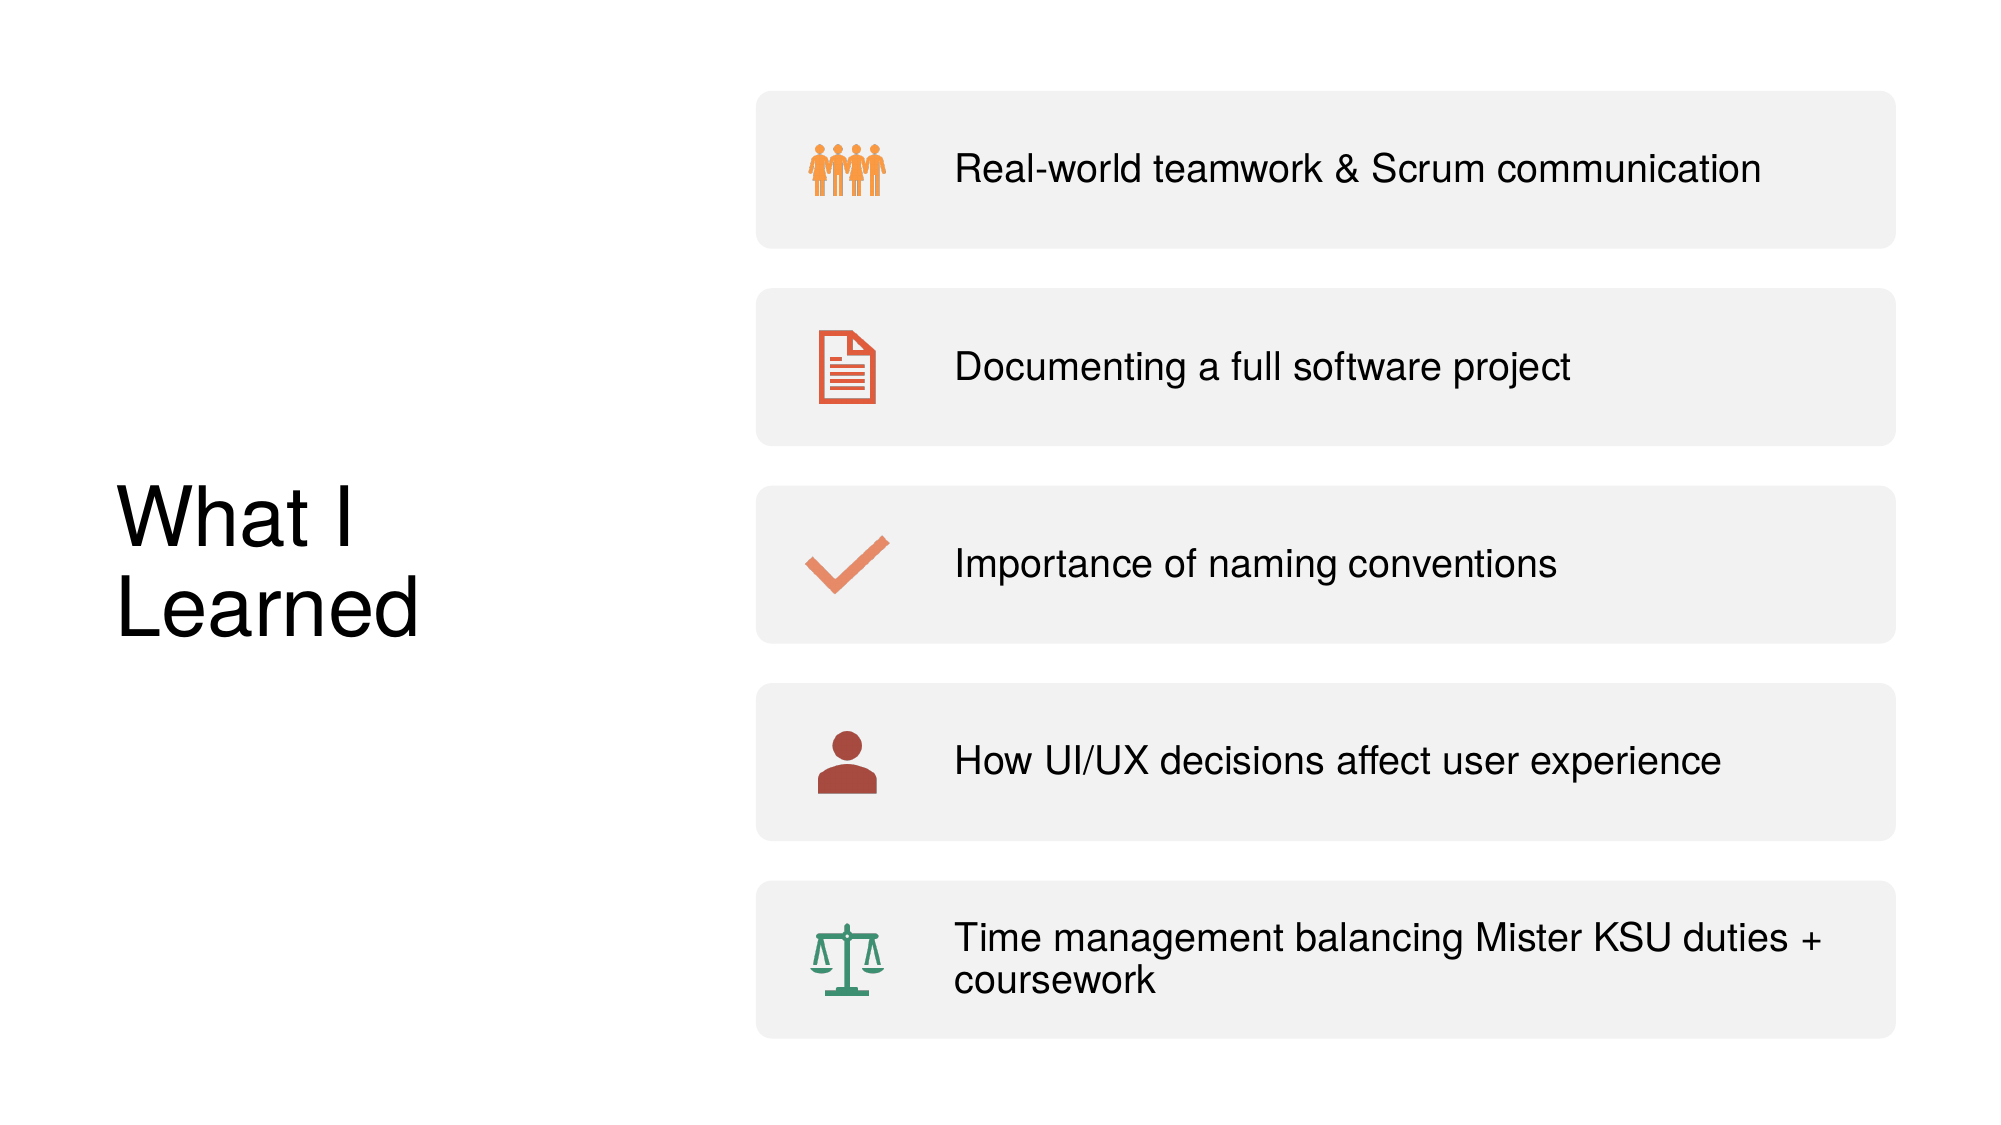

# What I Learned
Real-world teamwork & Scrum communication
Documenting a full software project
Importance of naming conventions
How UI/UX decisions affect user experience
Time management balancing Mister KSU duties + coursework
ThePhoto by PhotoAuthor is licensed under CCYYSA.